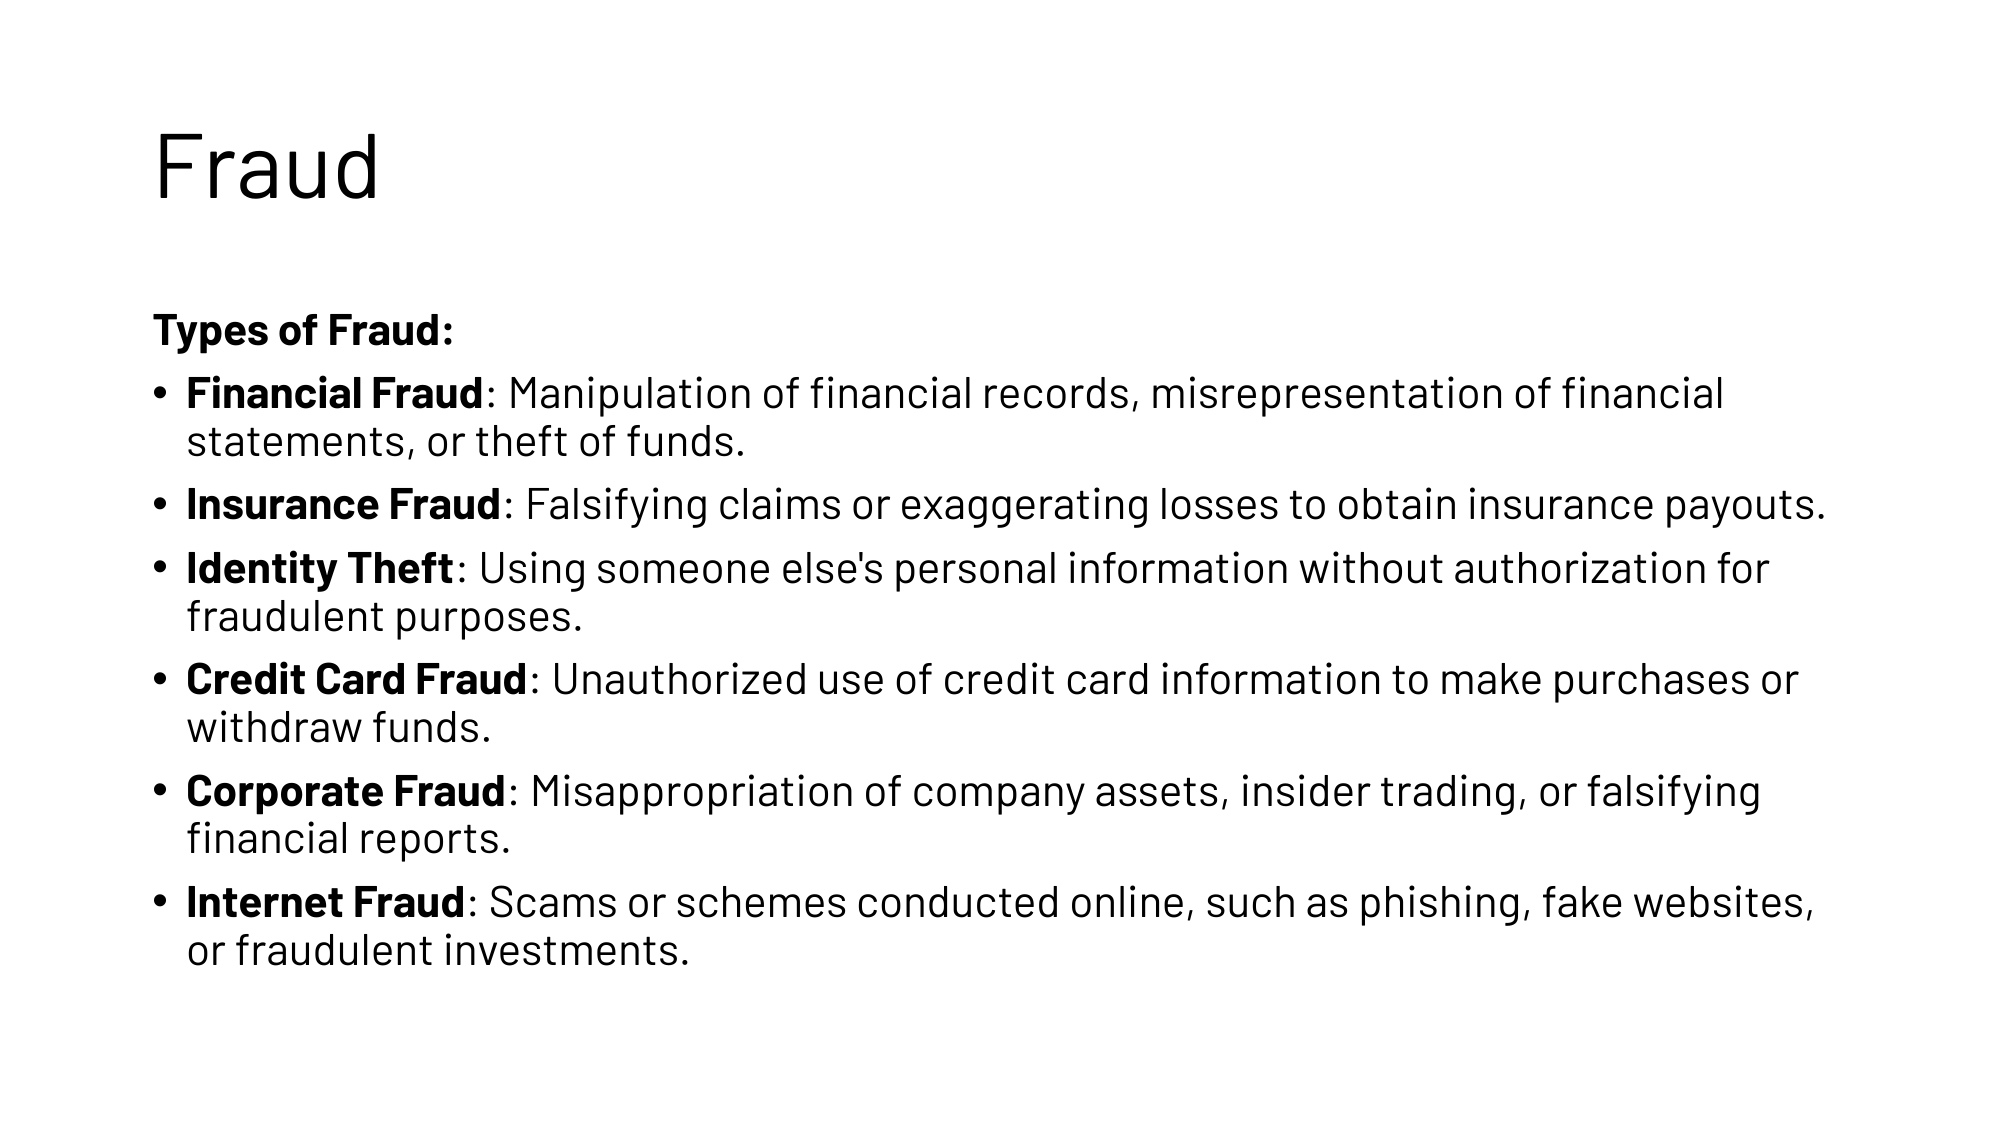

# Fraud
Types of Fraud:
Financial Fraud: Manipulation of financial records, misrepresentation of financial statements, or theft of funds.
Insurance Fraud: Falsifying claims or exaggerating losses to obtain insurance payouts.
Identity Theft: Using someone else's personal information without authorization for fraudulent purposes.
Credit Card Fraud: Unauthorized use of credit card information to make purchases or withdraw funds.
Corporate Fraud: Misappropriation of company assets, insider trading, or falsifying financial reports.
Internet Fraud: Scams or schemes conducted online, such as phishing, fake websites, or fraudulent investments.